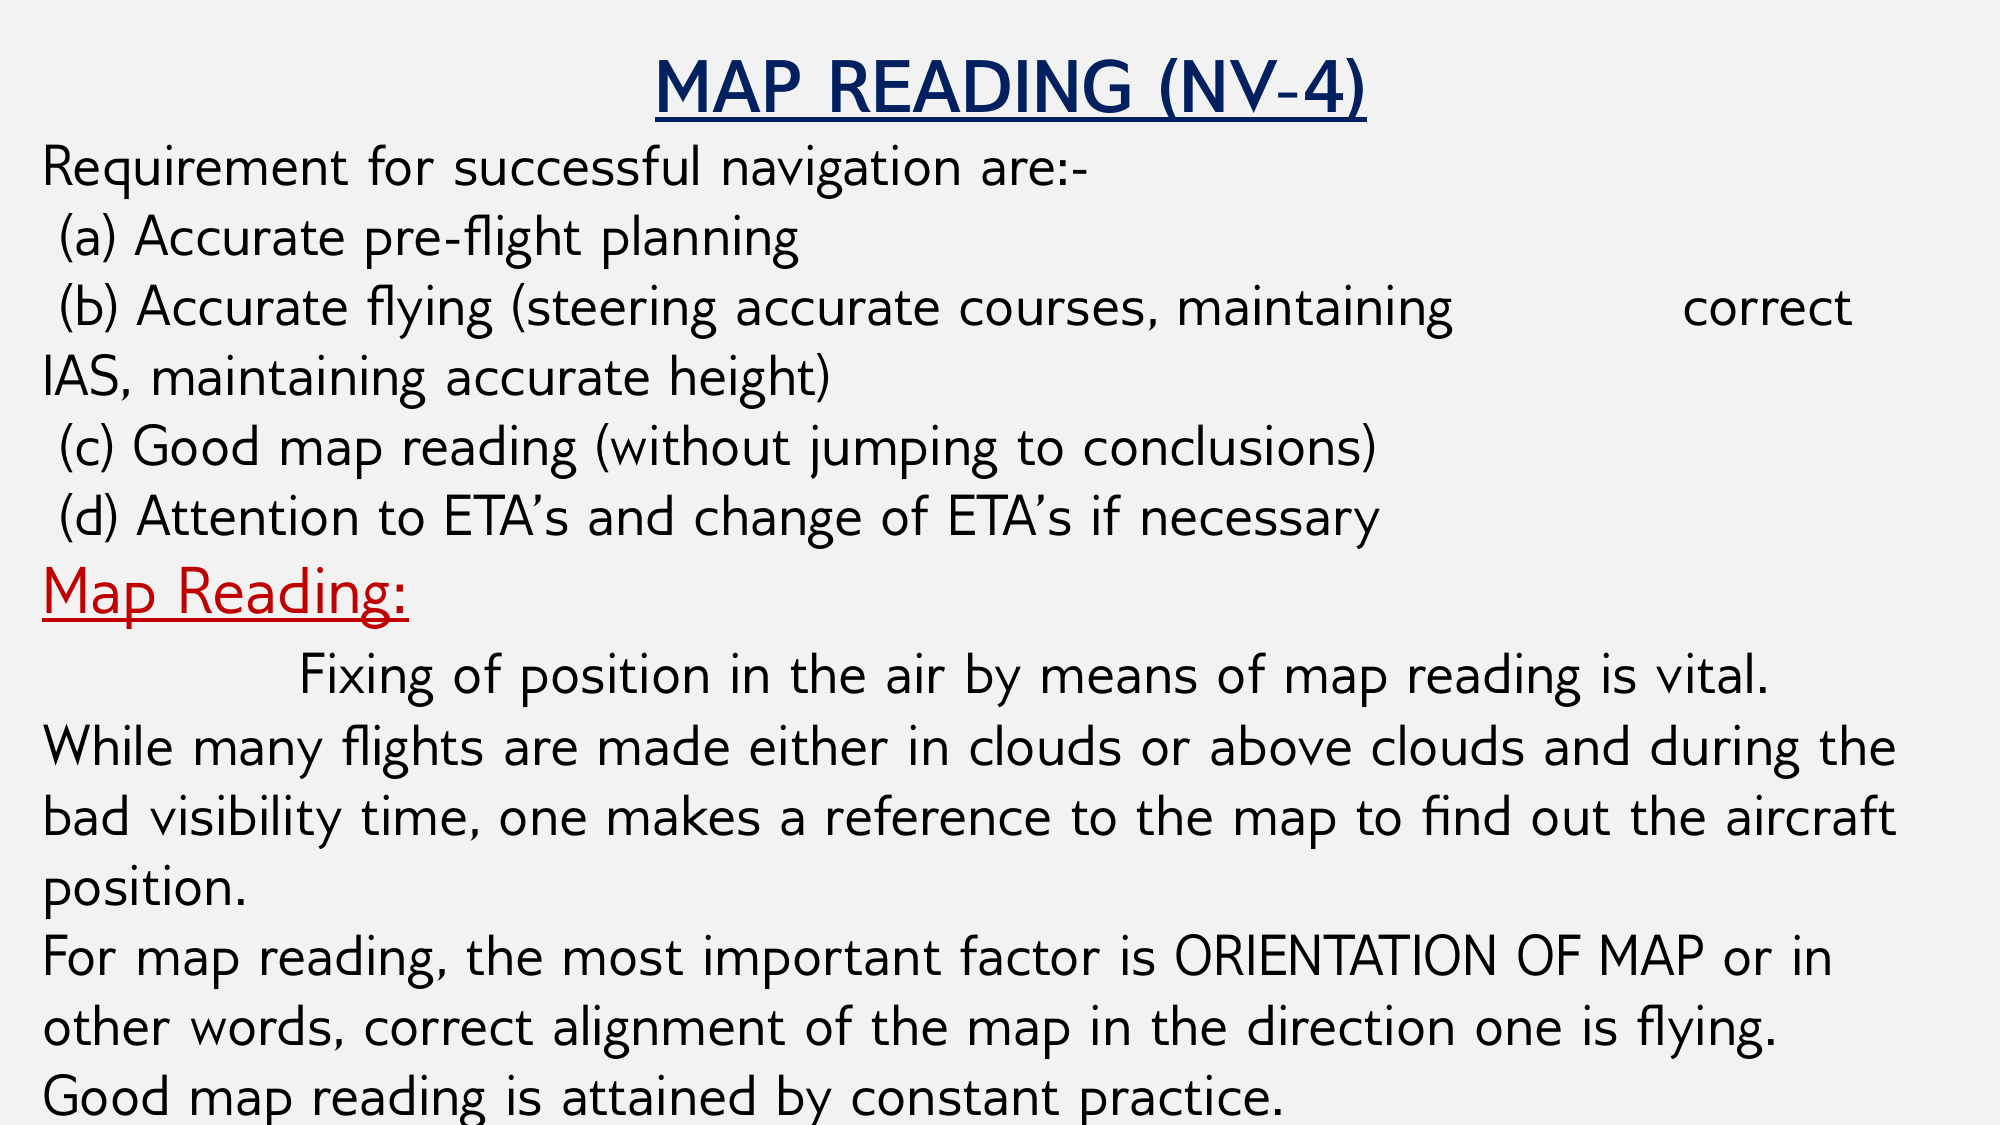

MAP READING (NV-4)
Requirement for successful navigation are:-
 (a) Accurate pre-flight planning
 (b) Accurate flying (steering accurate courses, maintaining             correct IAS, maintaining accurate height)
 (c) Good map reading (without jumping to conclusions)
 (d) Attention to ETA’s and change of ETA’s if necessary
Map Reading:
             Fixing of position in the air by means of map reading is vital.
While many flights are made either in clouds or above clouds and during the bad visibility time, one makes a reference to the map to find out the aircraft position.
For map reading, the most important factor is ORIENTATION OF MAP or in other words, correct alignment of the map in the direction one is flying.
Good map reading is attained by constant practice.